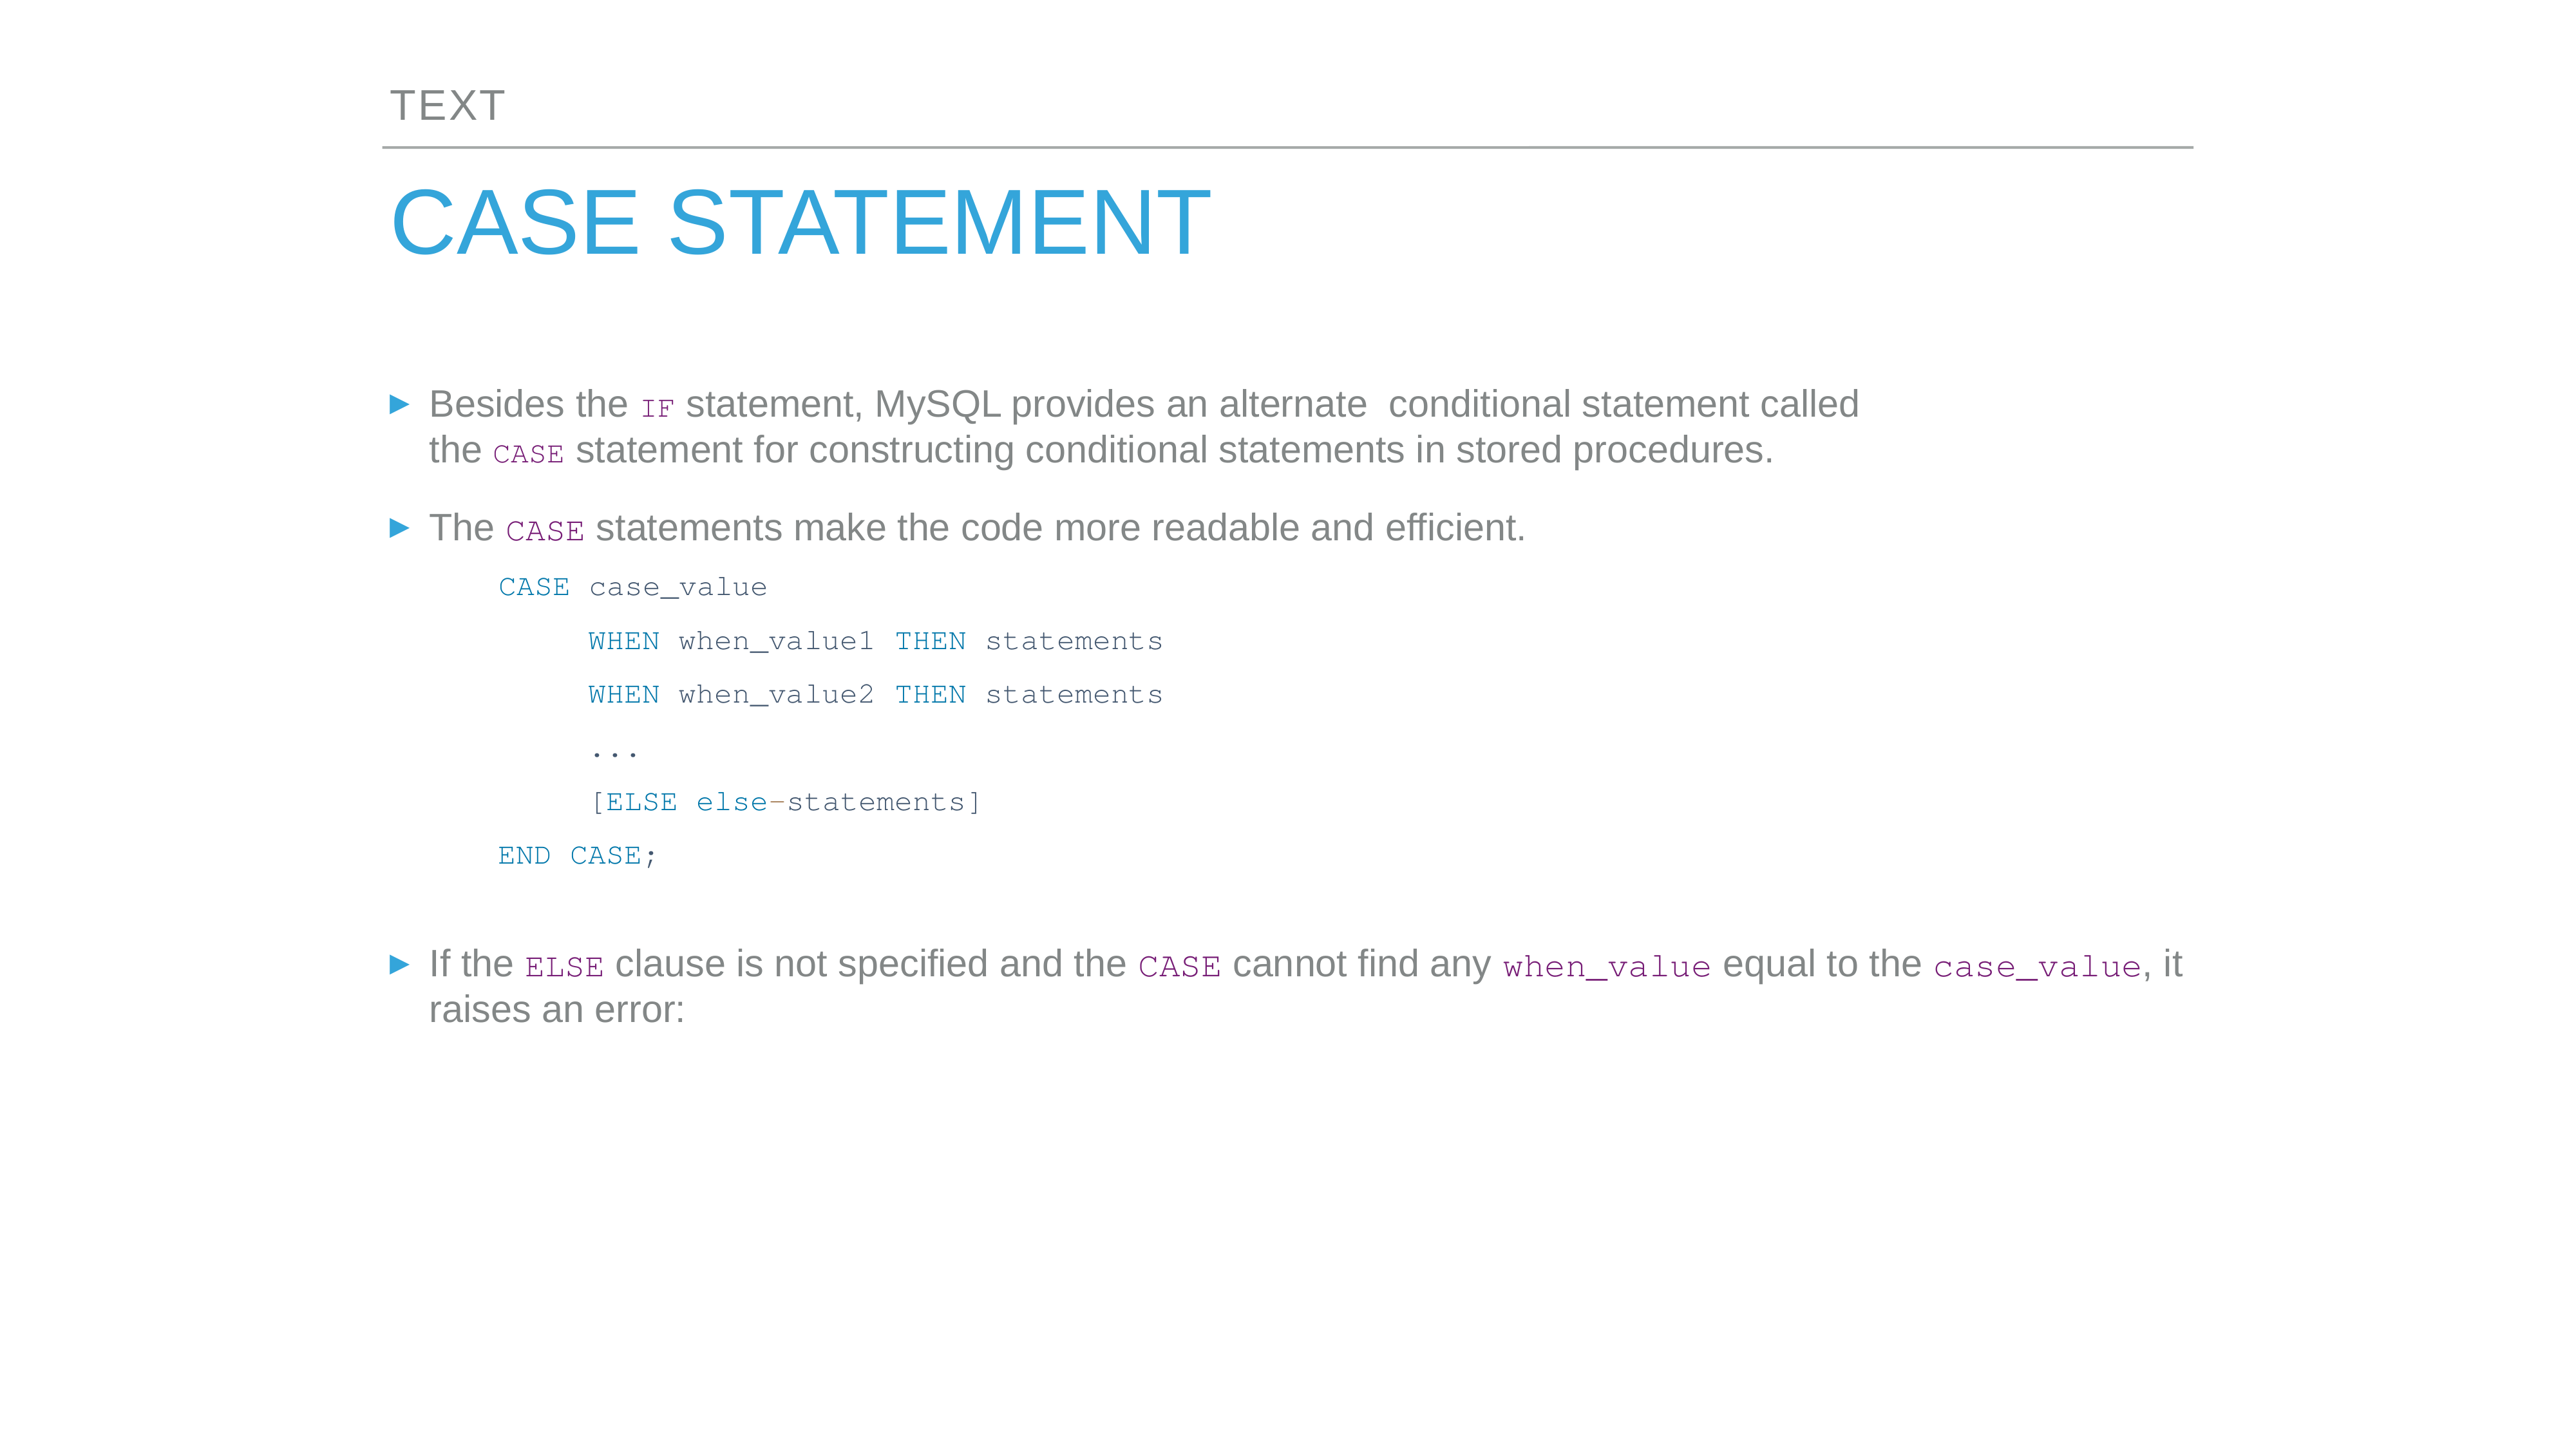

Text
# Case statement

Besides the IF statement, MySQL provides an alternate  conditional statement called the CASE statement for constructing conditional statements in stored procedures.
The CASE statements make the code more readable and efficient.
                          CASE case_value
           WHEN when_value1 THEN statements
           WHEN when_value2 THEN statements
           ...
           [ELSE else-statements]
      END CASE;

If the ELSE clause is not specified and the CASE cannot find any when_value equal to the case_value, it raises an error: